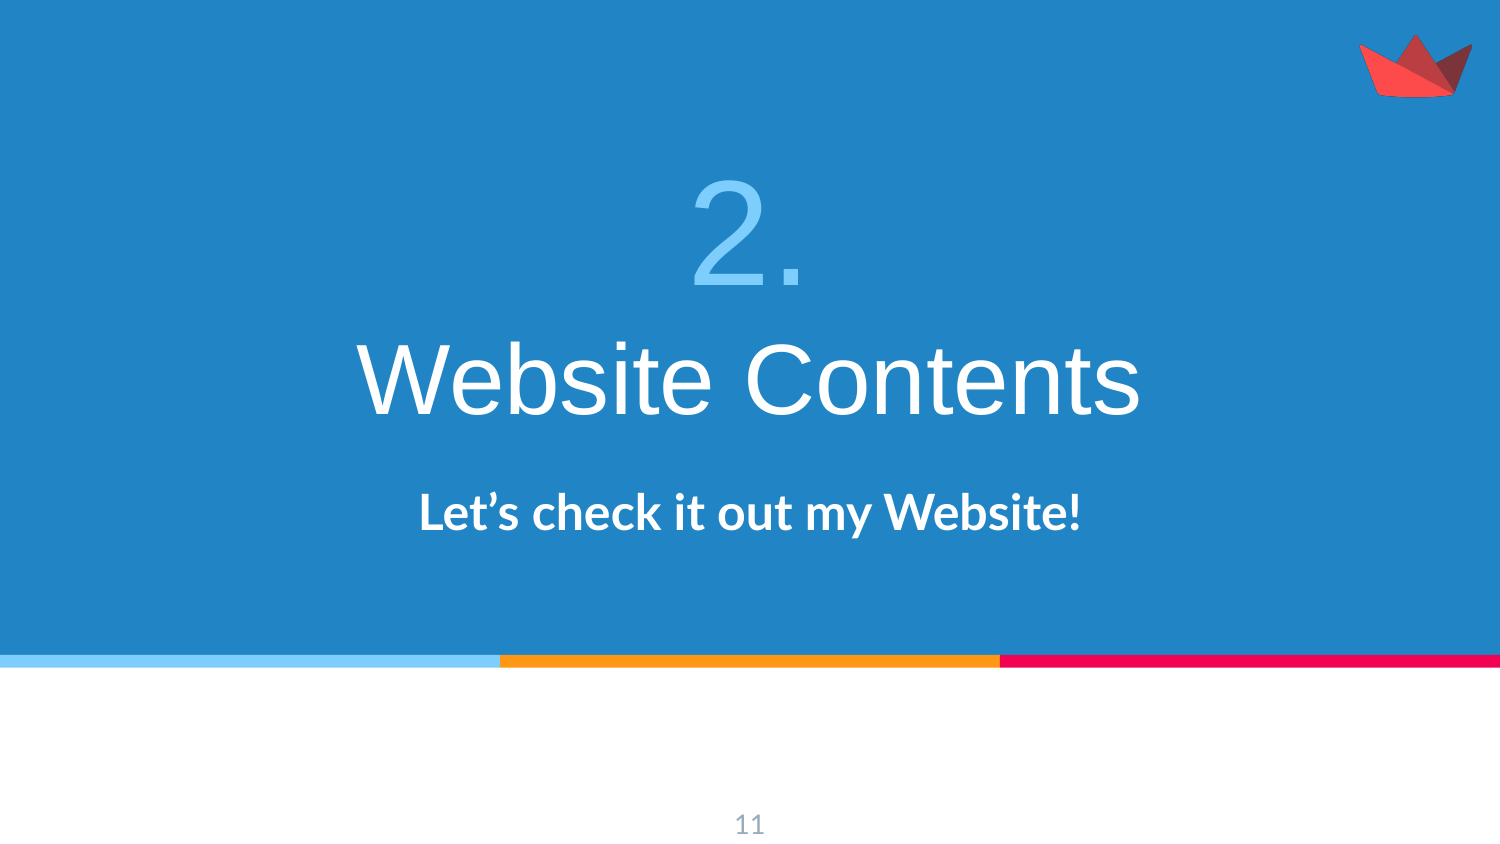

# 2.
Website Contents
Let’s check it out my Website!
11